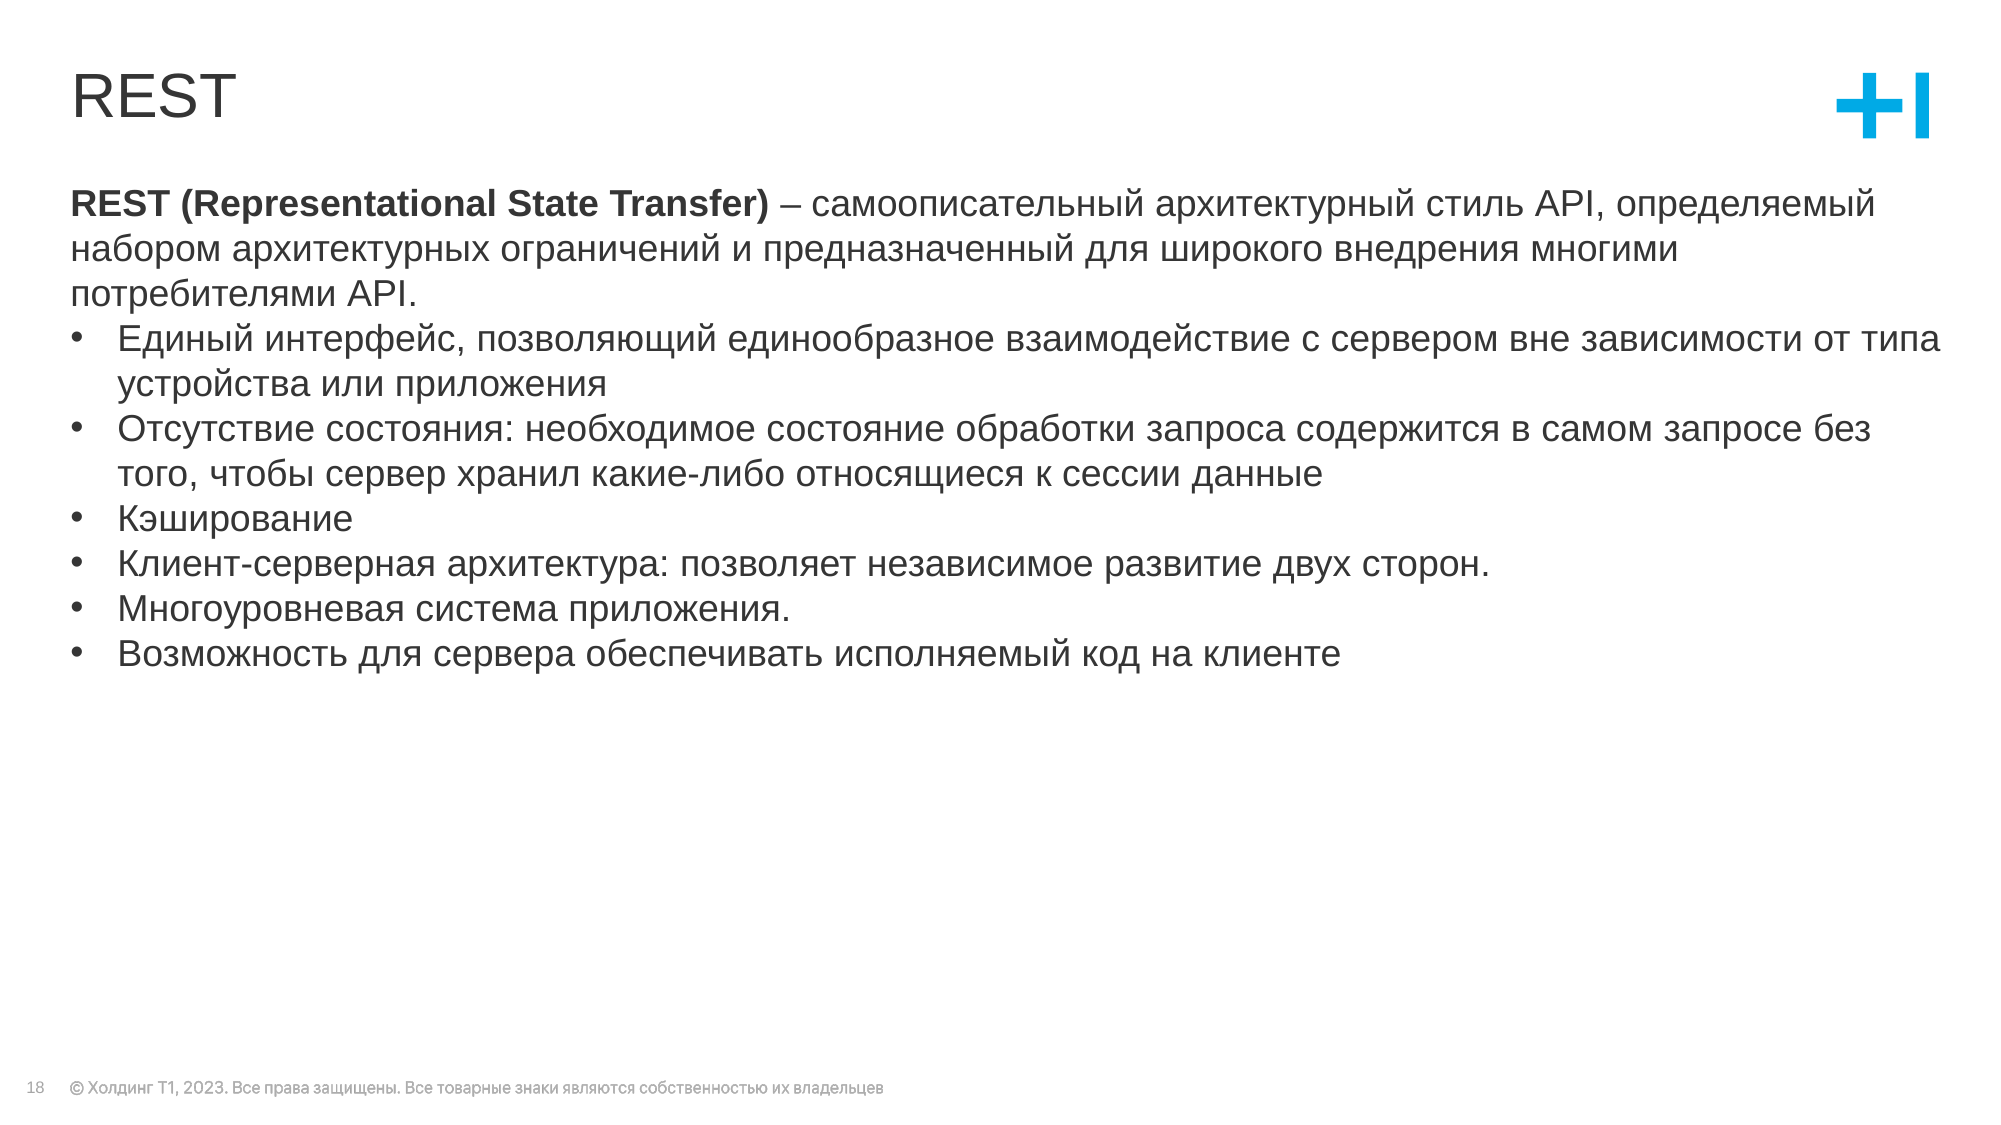

# REST
REST (Representational State Transfer) – самоописательный архитектурный стиль API, определяемый набором архитектурных ограничений и предназначенный для широкого внедрения многими потребителями API.
Единый интерфейс, позволяющий единообразное взаимодействие с сервером вне зависимости от типа устройства или приложения
Отсутствие состояния: необходимое состояние обработки запроса содержится в самом запросе без того, чтобы сервер хранил какие-либо относящиеся к сессии данные
Кэширование
Клиент-серверная архитектура: позволяет независимое развитие двух сторон.
Многоуровневая система приложения.
Возможность для сервера обеспечивать исполняемый код на клиенте